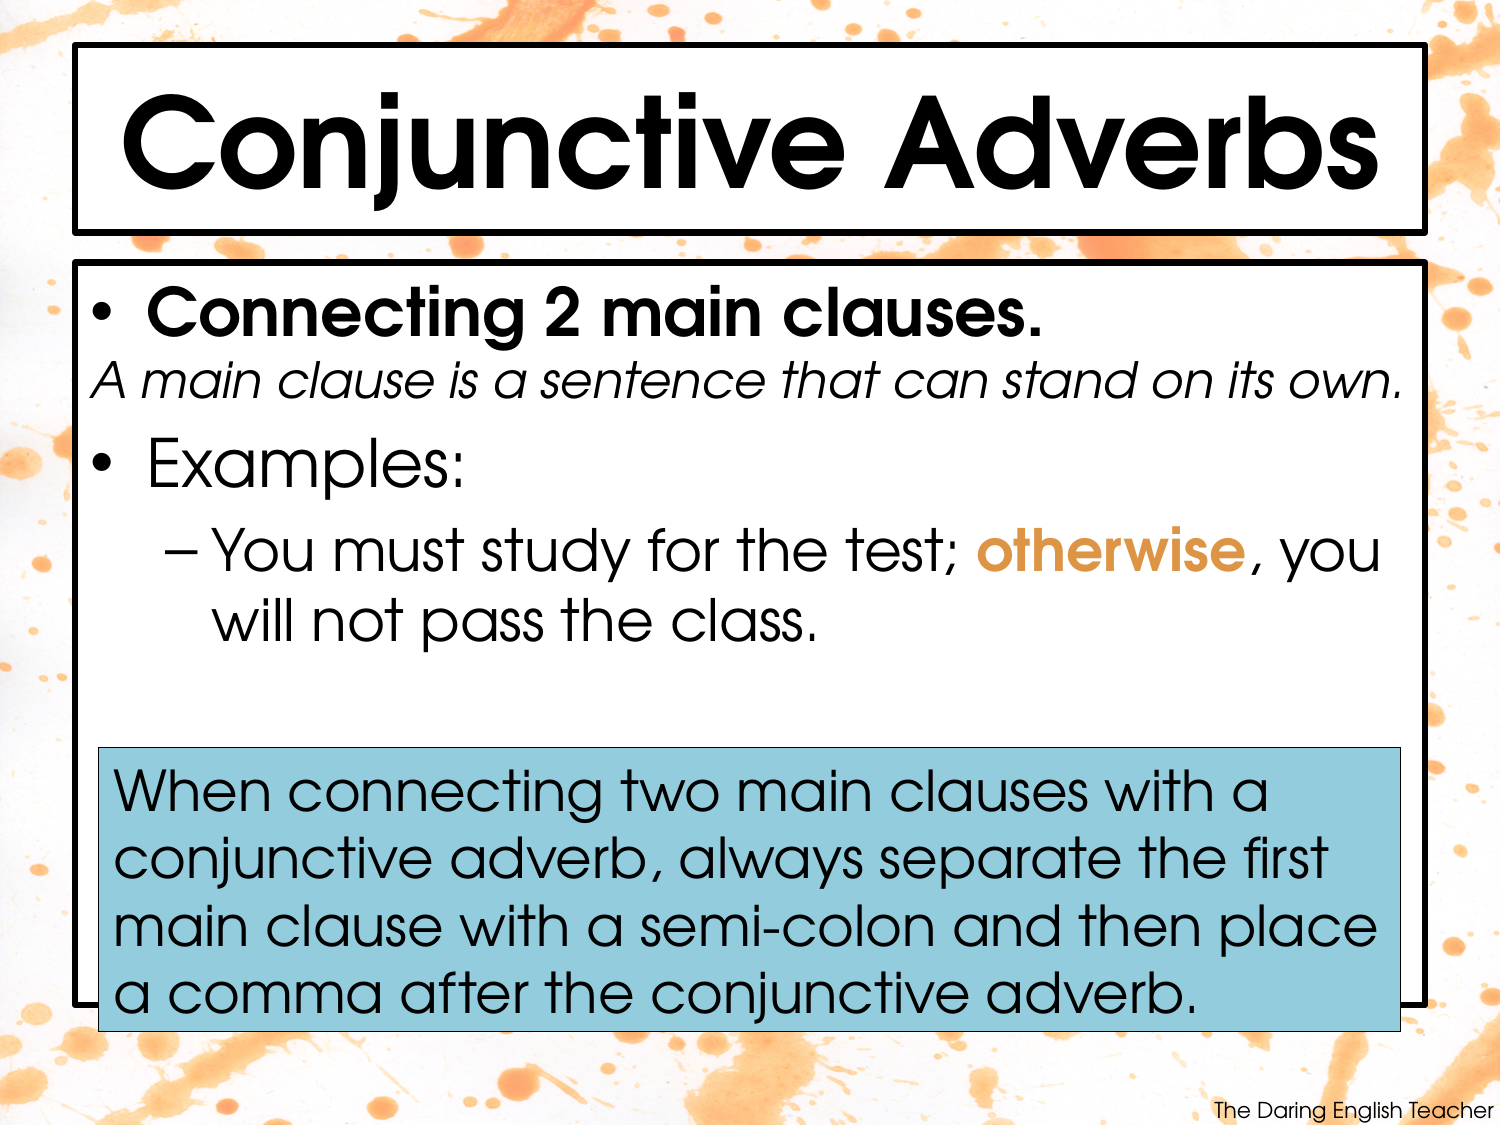

# Conjunctive Adverbs
Connecting 2 main clauses.
A main clause is a sentence that can stand on its own.
Examples:
You must study for the test; otherwise, you will not pass the class.
When connecting two main clauses with a conjunctive adverb, always separate the first main clause with a semi-colon and then place a comma after the conjunctive adverb.